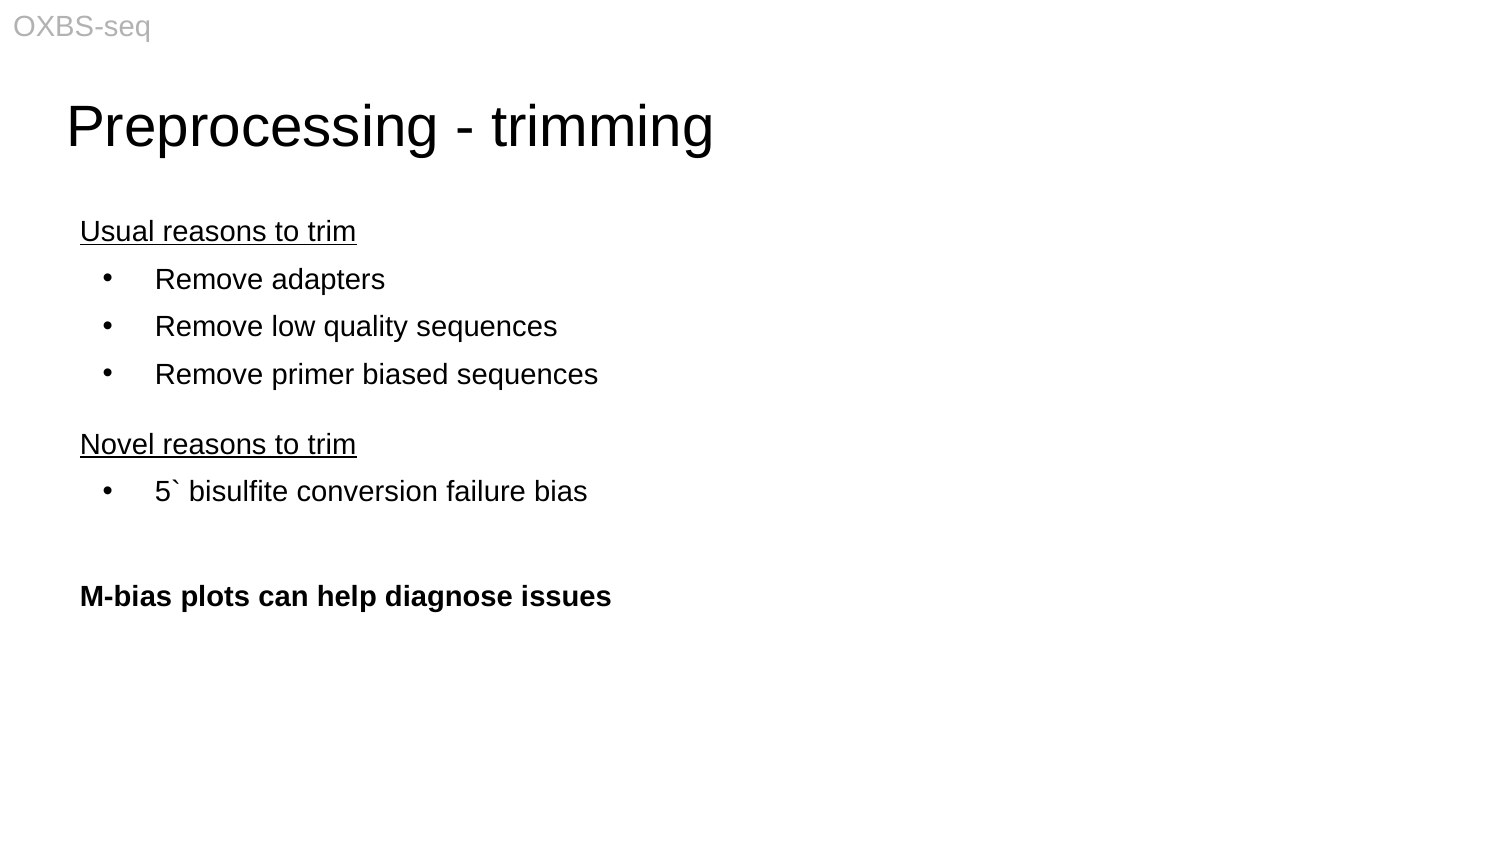

OXBS-seq
# Preprocessing - trimming
Usual reasons to trim
Remove adapters
Remove low quality sequences
Remove primer biased sequences

Novel reasons to trim
5` bisulfite conversion failure bias

M-bias plots can help diagnose issues